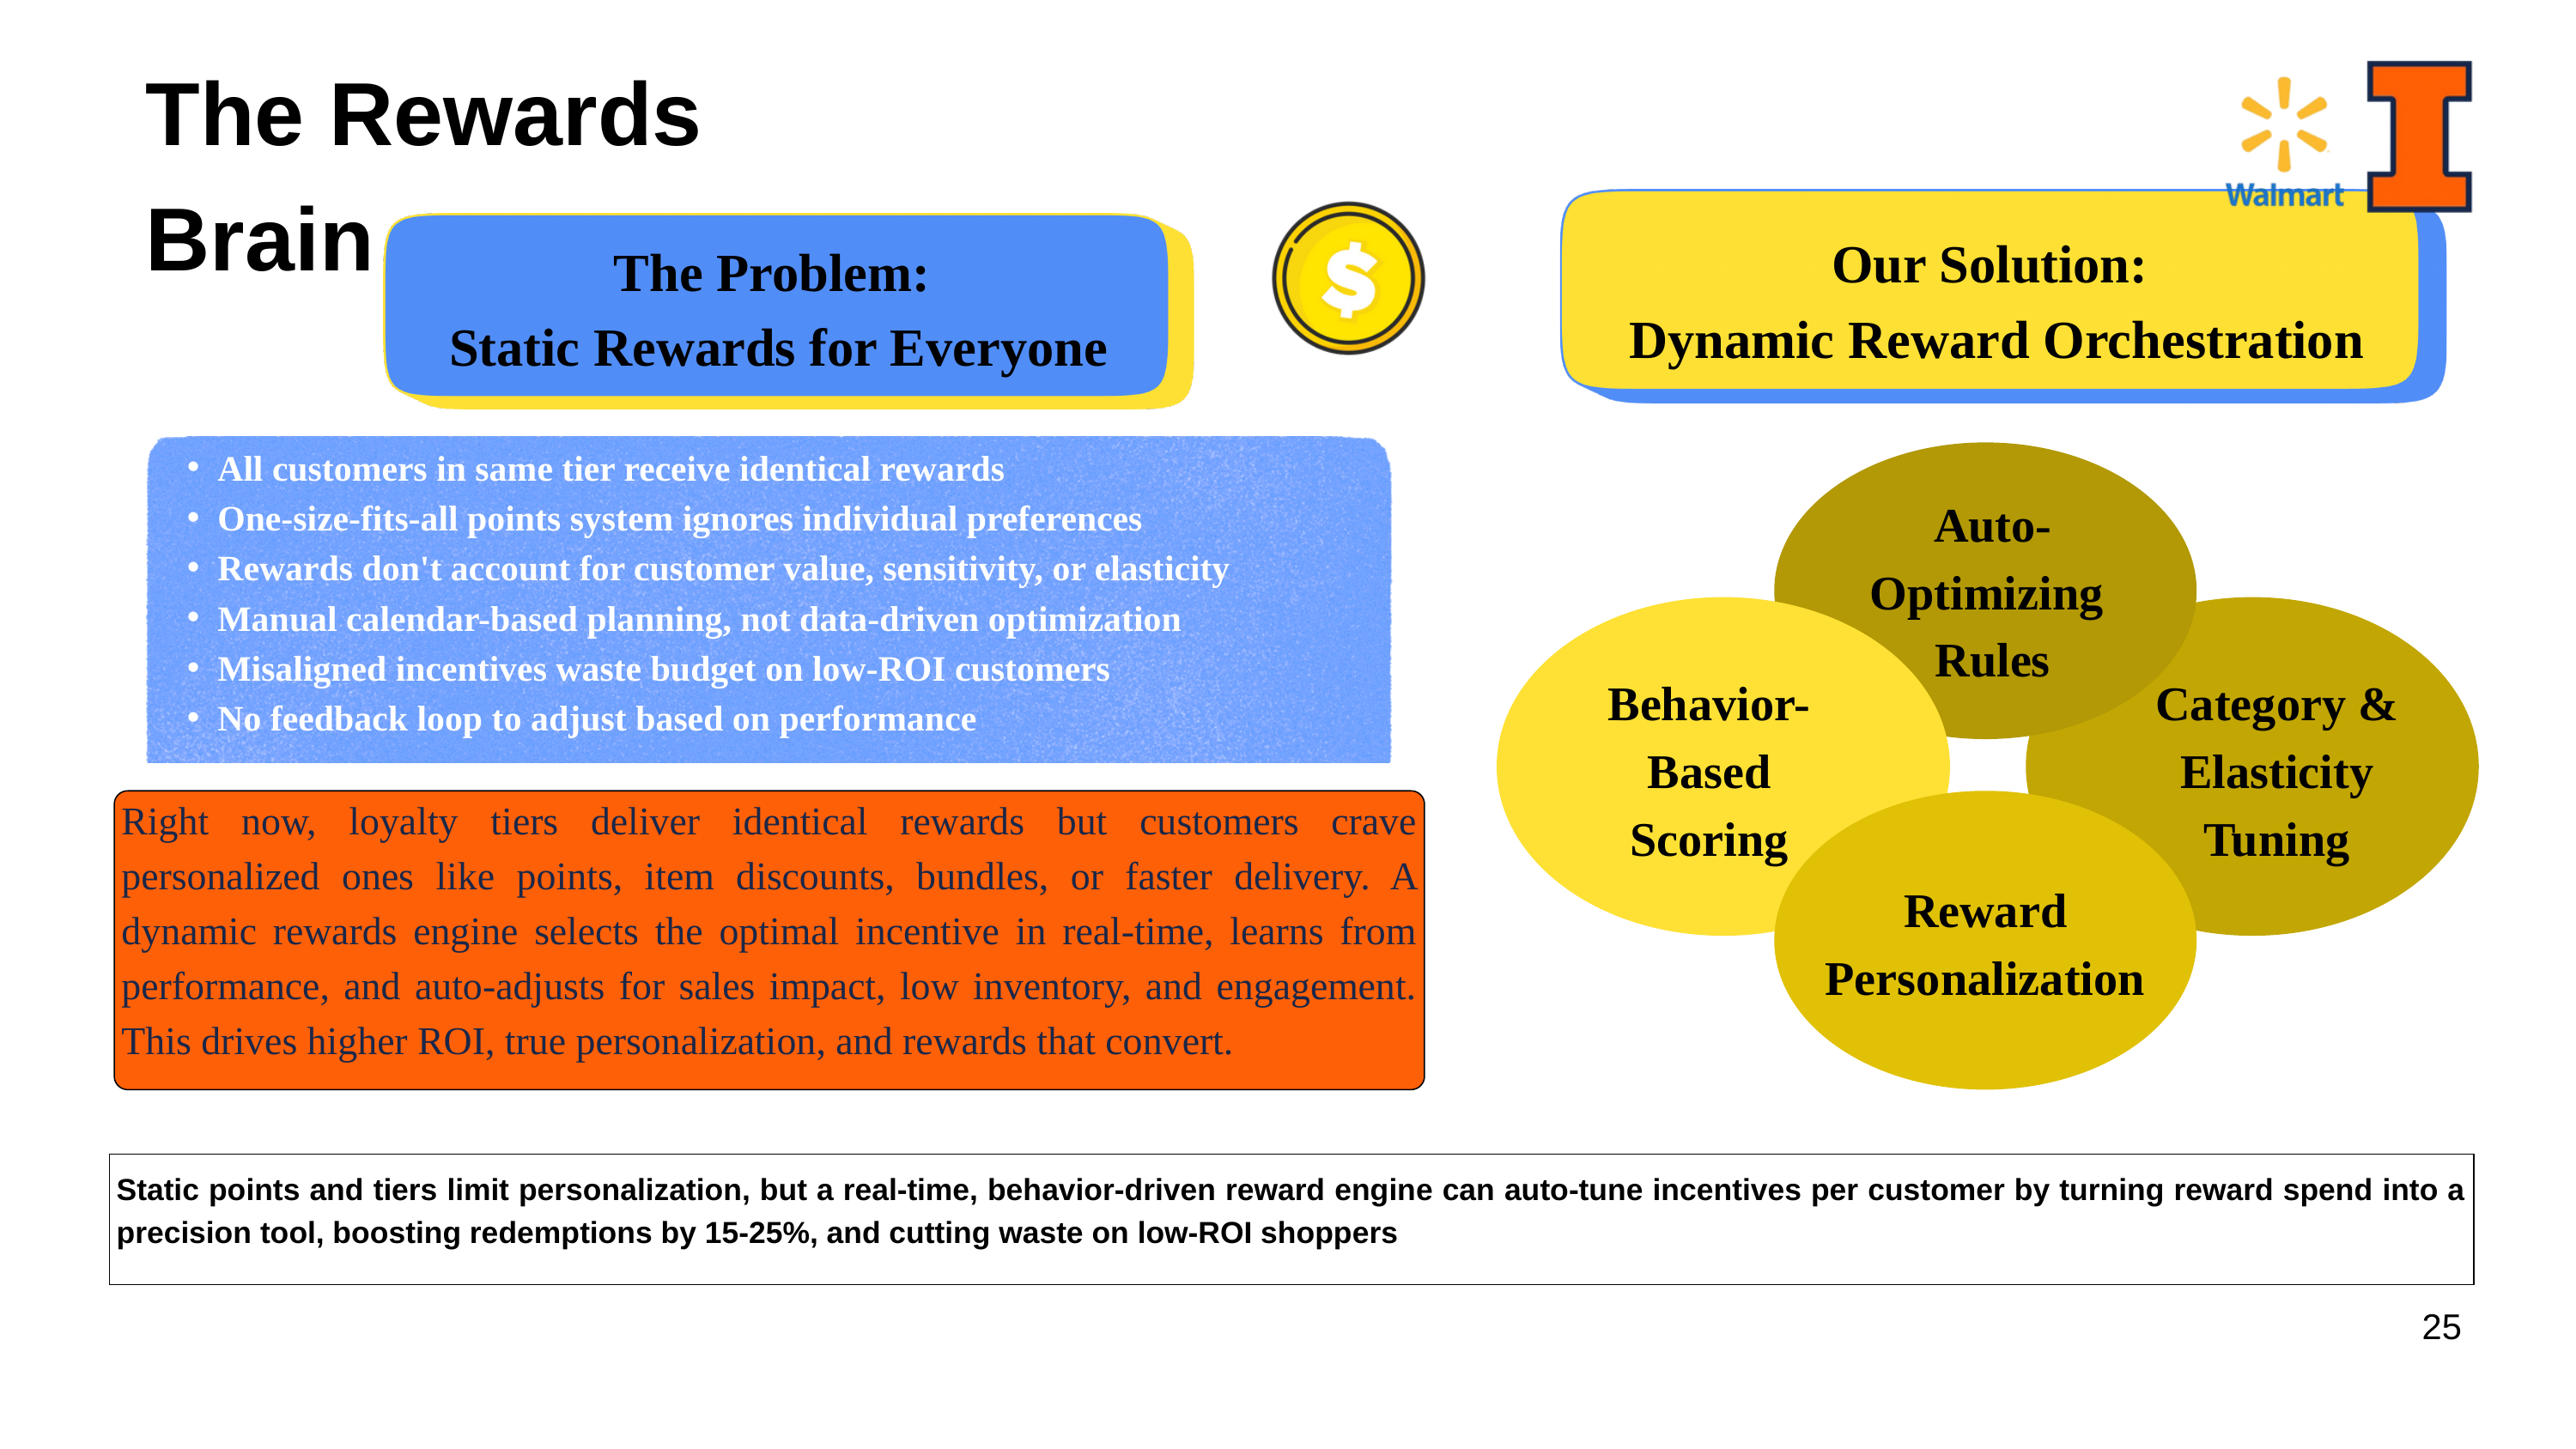

The Rewards Brain

Our Solution:
Dynamic Reward Orchestration
The Problem:
Static Rewards for Everyone

All customers in same tier receive identical rewards
One-size-fits-all points system ignores individual preferences
Rewards don't account for customer value, sensitivity, or elasticity
Manual calendar-based planning, not data-driven optimization
Misaligned incentives waste budget on low-ROI customers
No feedback loop to adjust based on performance

Auto-
Optimizing
Rules

Behavior-Based Scoring
Category & Elasticity Tuning

Right now, loyalty tiers deliver identical rewards but customers crave personalized ones like points, item discounts, bundles, or faster delivery. A dynamic rewards engine selects the optimal incentive in real-time, learns from performance, and auto-adjusts for sales impact, low inventory, and engagement. This drives higher ROI, true personalization, and rewards that convert.

Reward Personalization

Static points and tiers limit personalization, but a real-time, behavior-driven reward engine can auto-tune incentives per customer by turning reward spend into a precision tool, boosting redemptions by 15-25%, and cutting waste on low-ROI shoppers
25